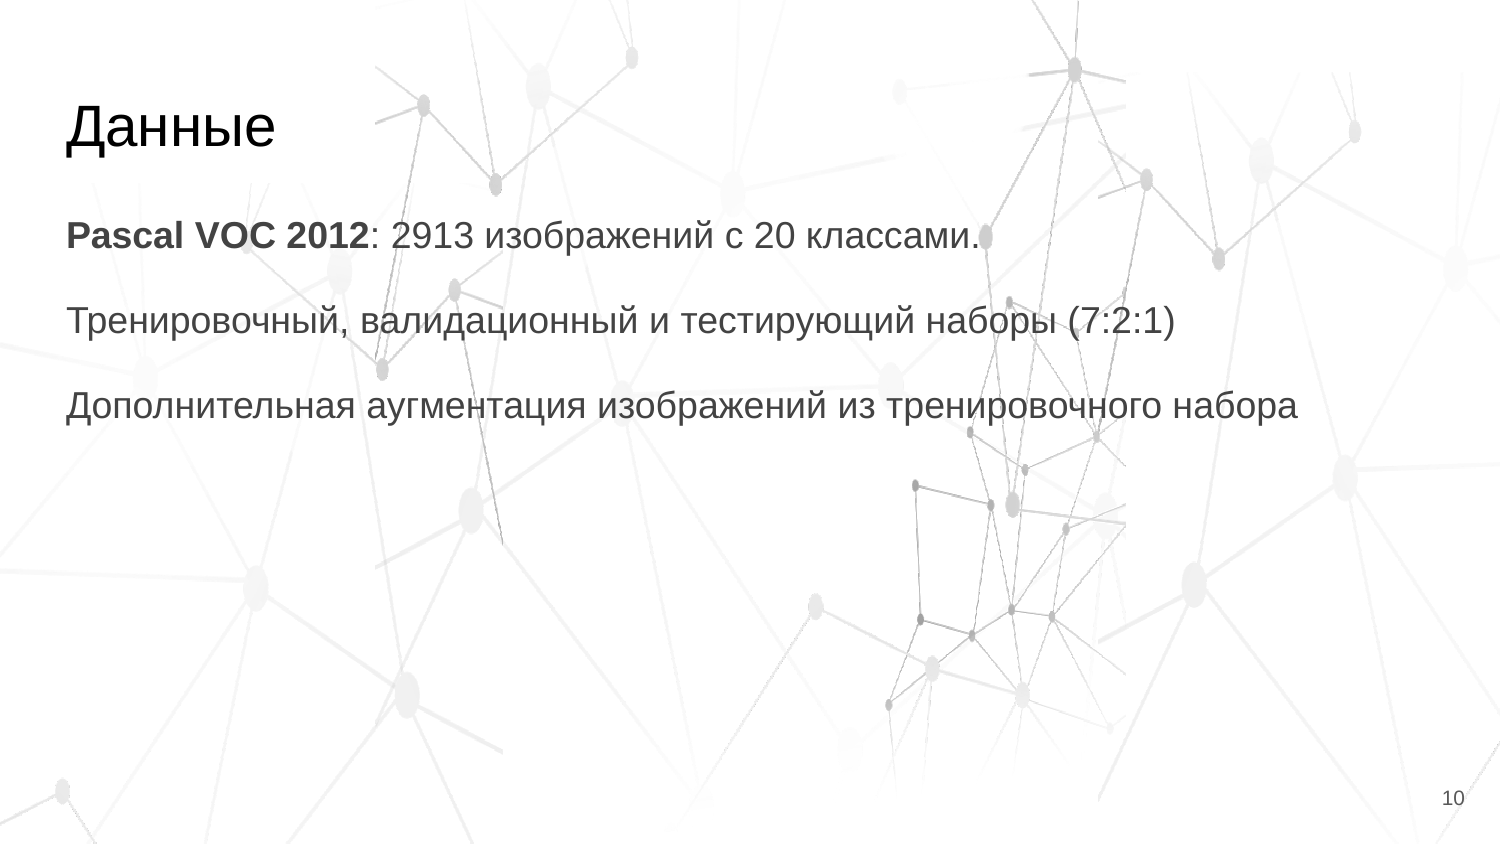

# Данные
Pascal VOC 2012: 2913 изображений с 20 классами.
Тренировочный, валидационный и тестирующий наборы (7:2:1)
Дополнительная аугментация изображений из тренировочного набора
10